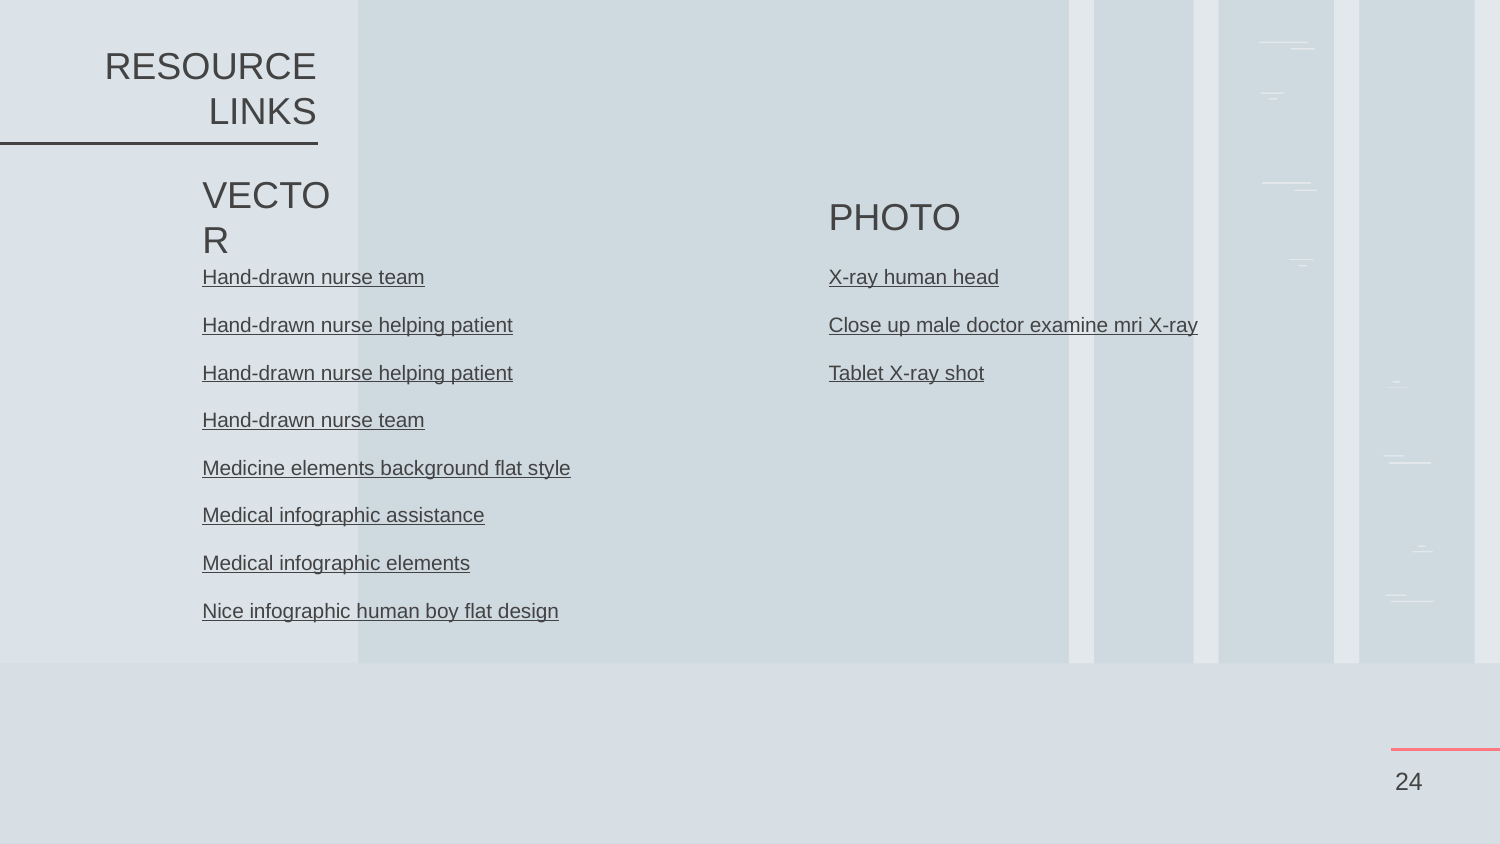

# RESOURCE LINKS
VECTOR
PHOTO
Hand-drawn nurse team
X-ray human head
Hand-drawn nurse helping patient
Close up male doctor examine mri X-ray
Hand-drawn nurse helping patient
Tablet X-ray shot
Hand-drawn nurse team
Medicine elements background flat style
Medical infographic assistance
Medical infographic elements
Nice infographic human boy flat design
24